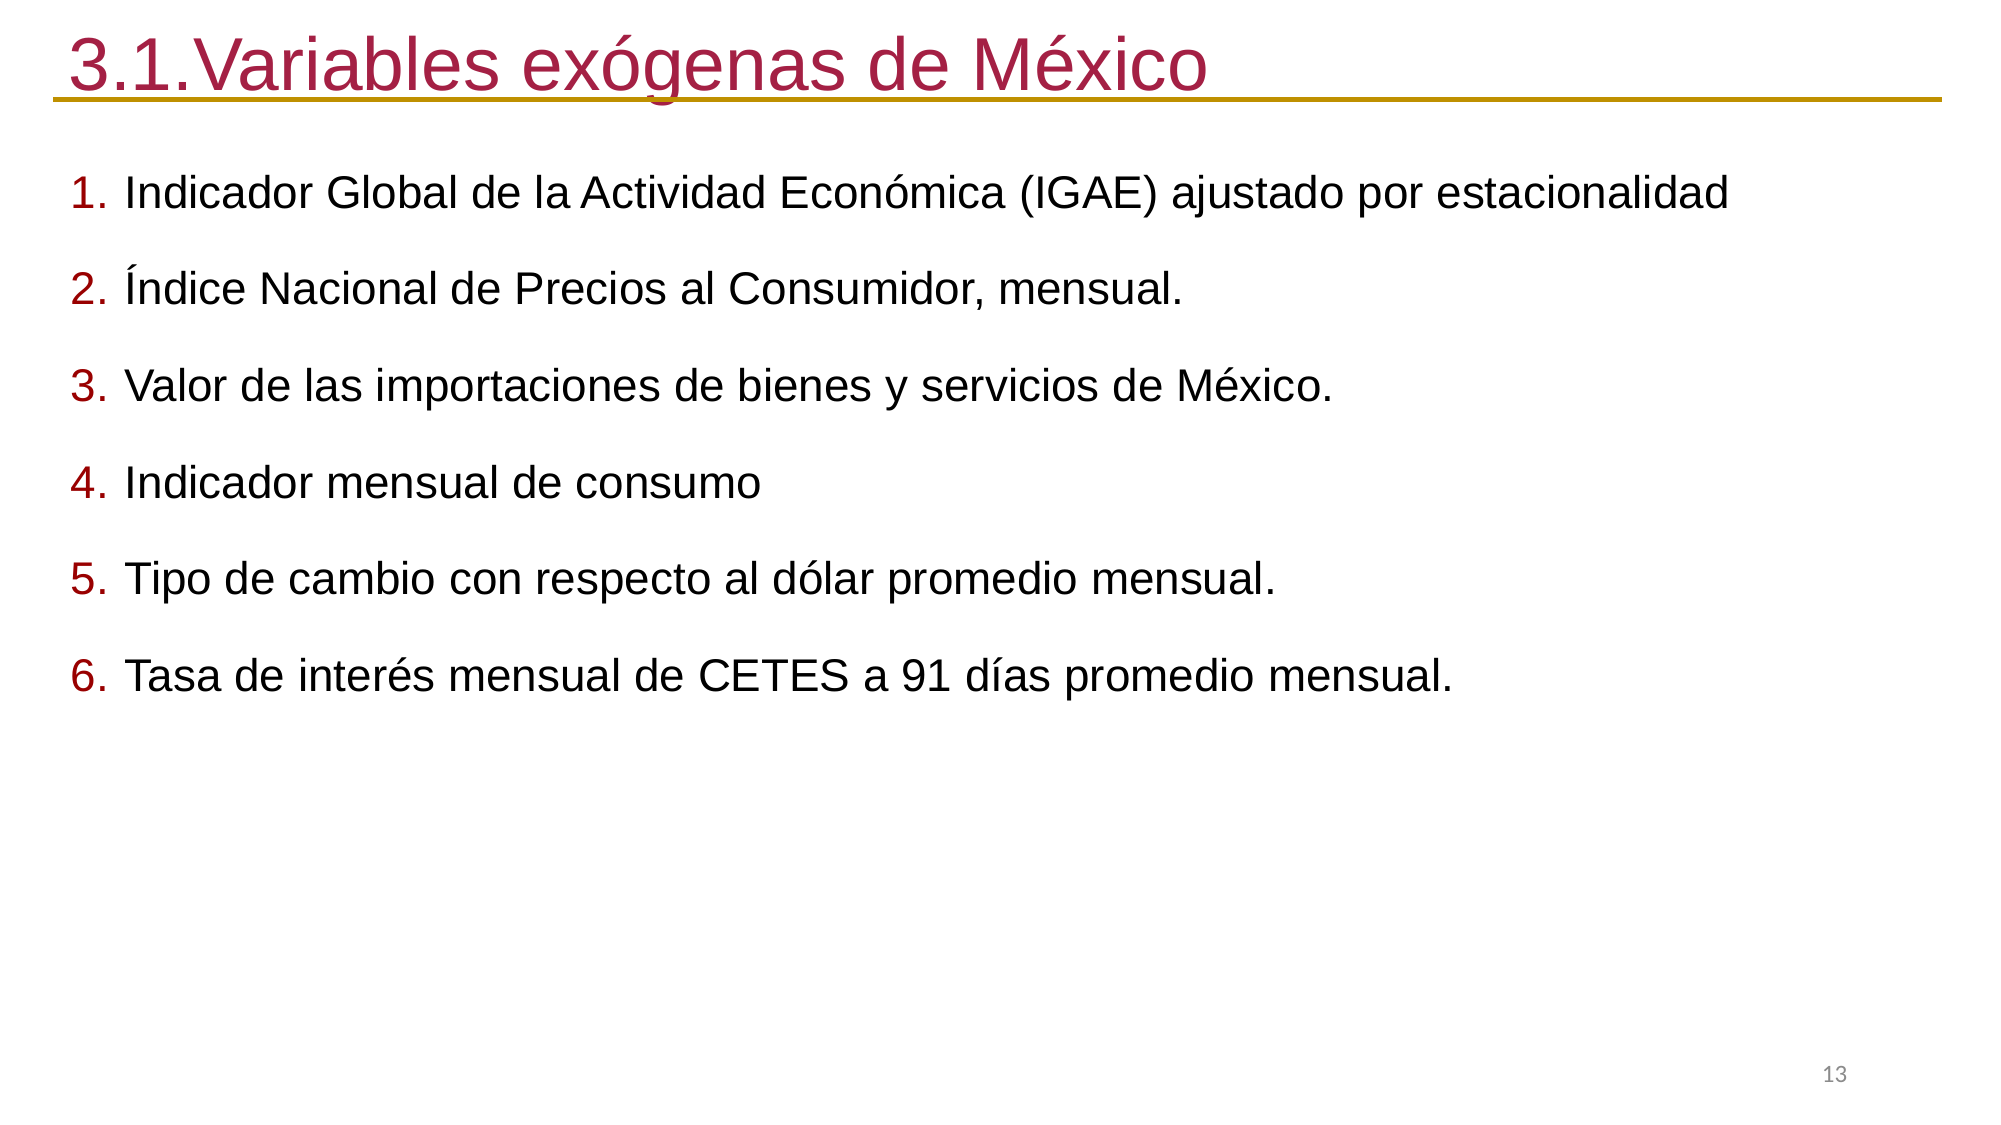

3.1.Variables exógenas de México
Indicador Global de la Actividad Económica (IGAE) ajustado por estacionalidad
Índice Nacional de Precios al Consumidor, mensual.
Valor de las importaciones de bienes y servicios de México.
Indicador mensual de consumo
Tipo de cambio con respecto al dólar promedio mensual.
Tasa de interés mensual de CETES a 91 días promedio mensual.
13